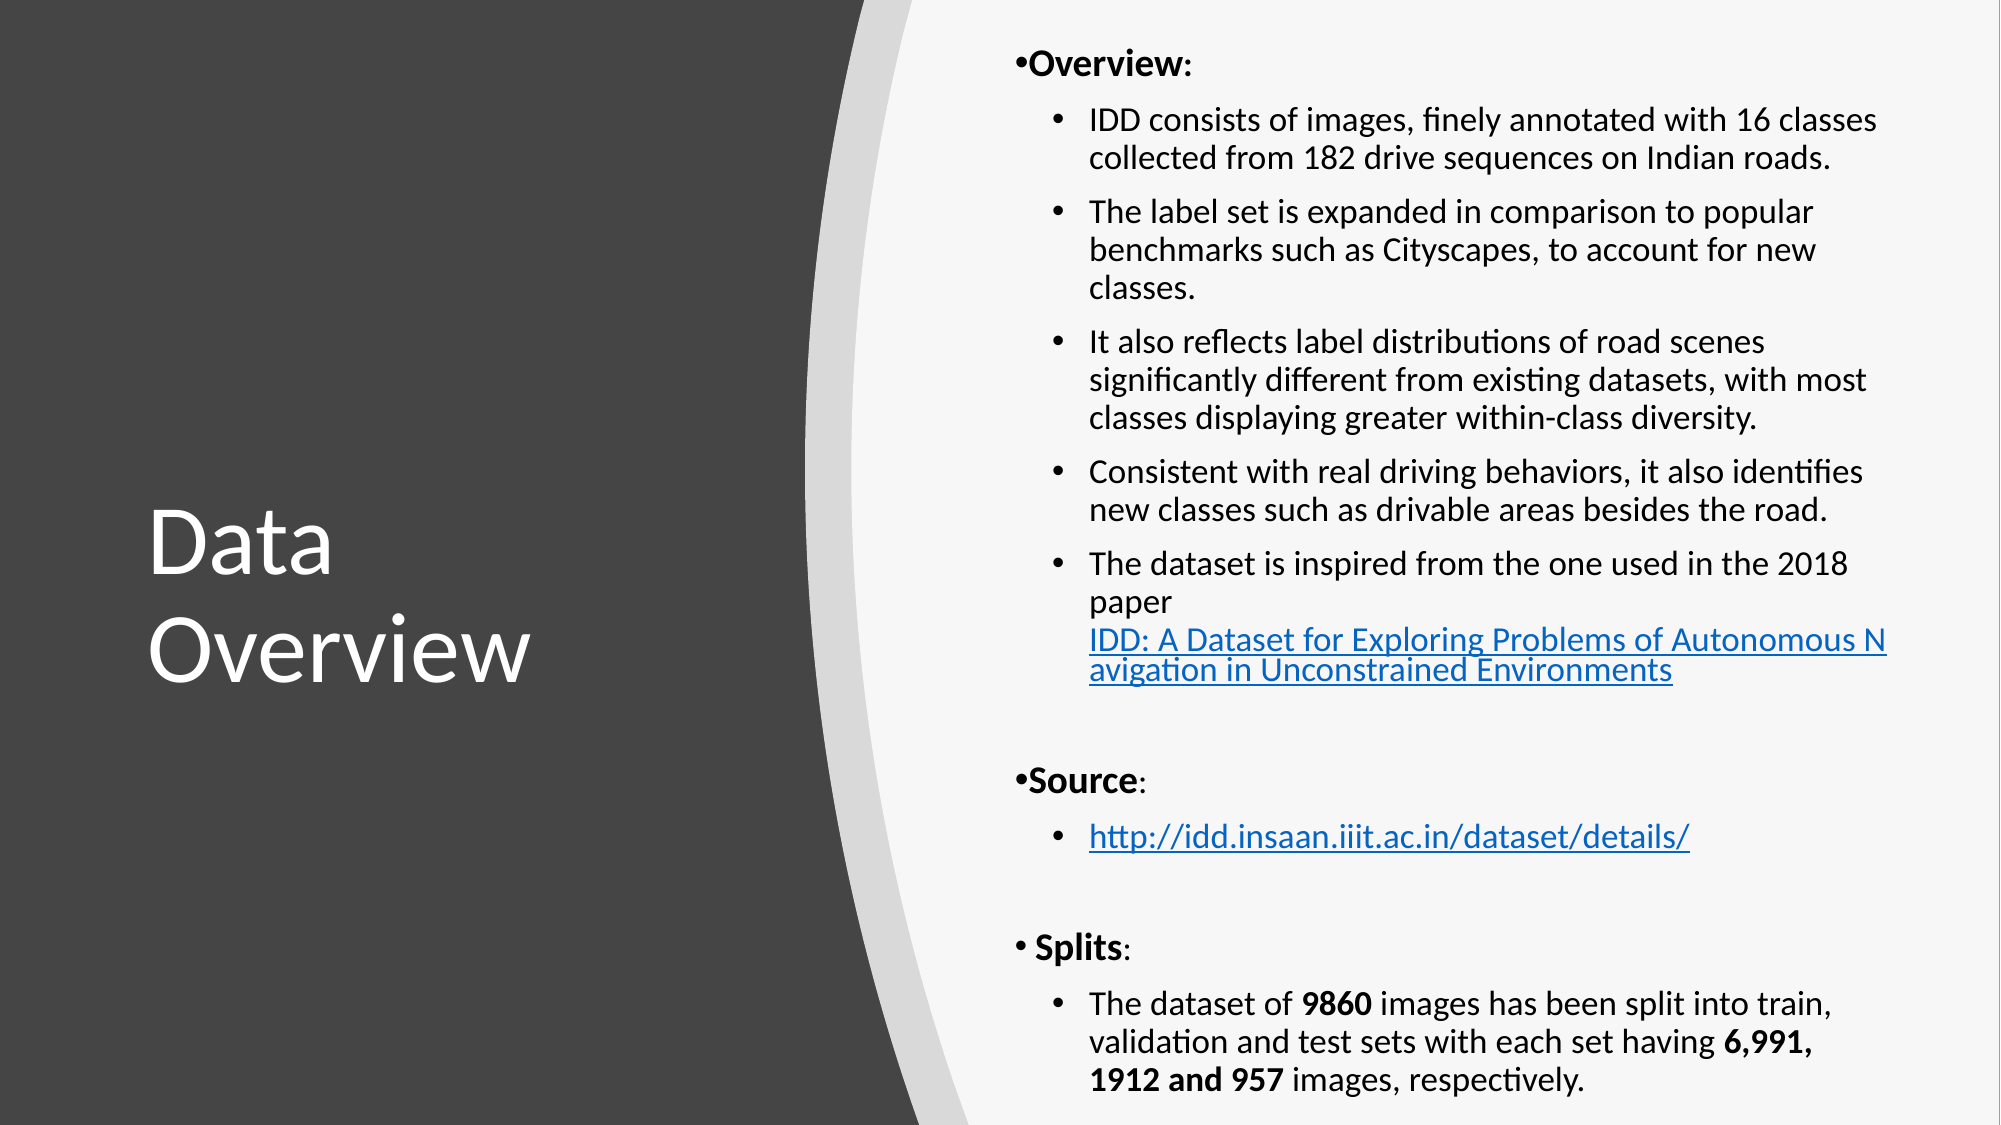

Overview:
IDD consists of images, finely annotated with 16 classes collected from 182 drive sequences on Indian roads.
The label set is expanded in comparison to popular benchmarks such as Cityscapes, to account for new classes.
It also reflects label distributions of road scenes significantly different from existing datasets, with most classes displaying greater within-class diversity.
Consistent with real driving behaviors, it also identifies new classes such as drivable areas besides the road.
The dataset is inspired from the one used in the 2018 paper IDD: A Dataset for Exploring Problems of Autonomous Navigation in Unconstrained Environments

Source:
http://idd.insaan.iiit.ac.in/dataset/details/

 Splits:
The dataset of 9860 images has been split into train, validation and test sets with each set having 6,991, 1912 and 957 images, respectively.

# Data Overview